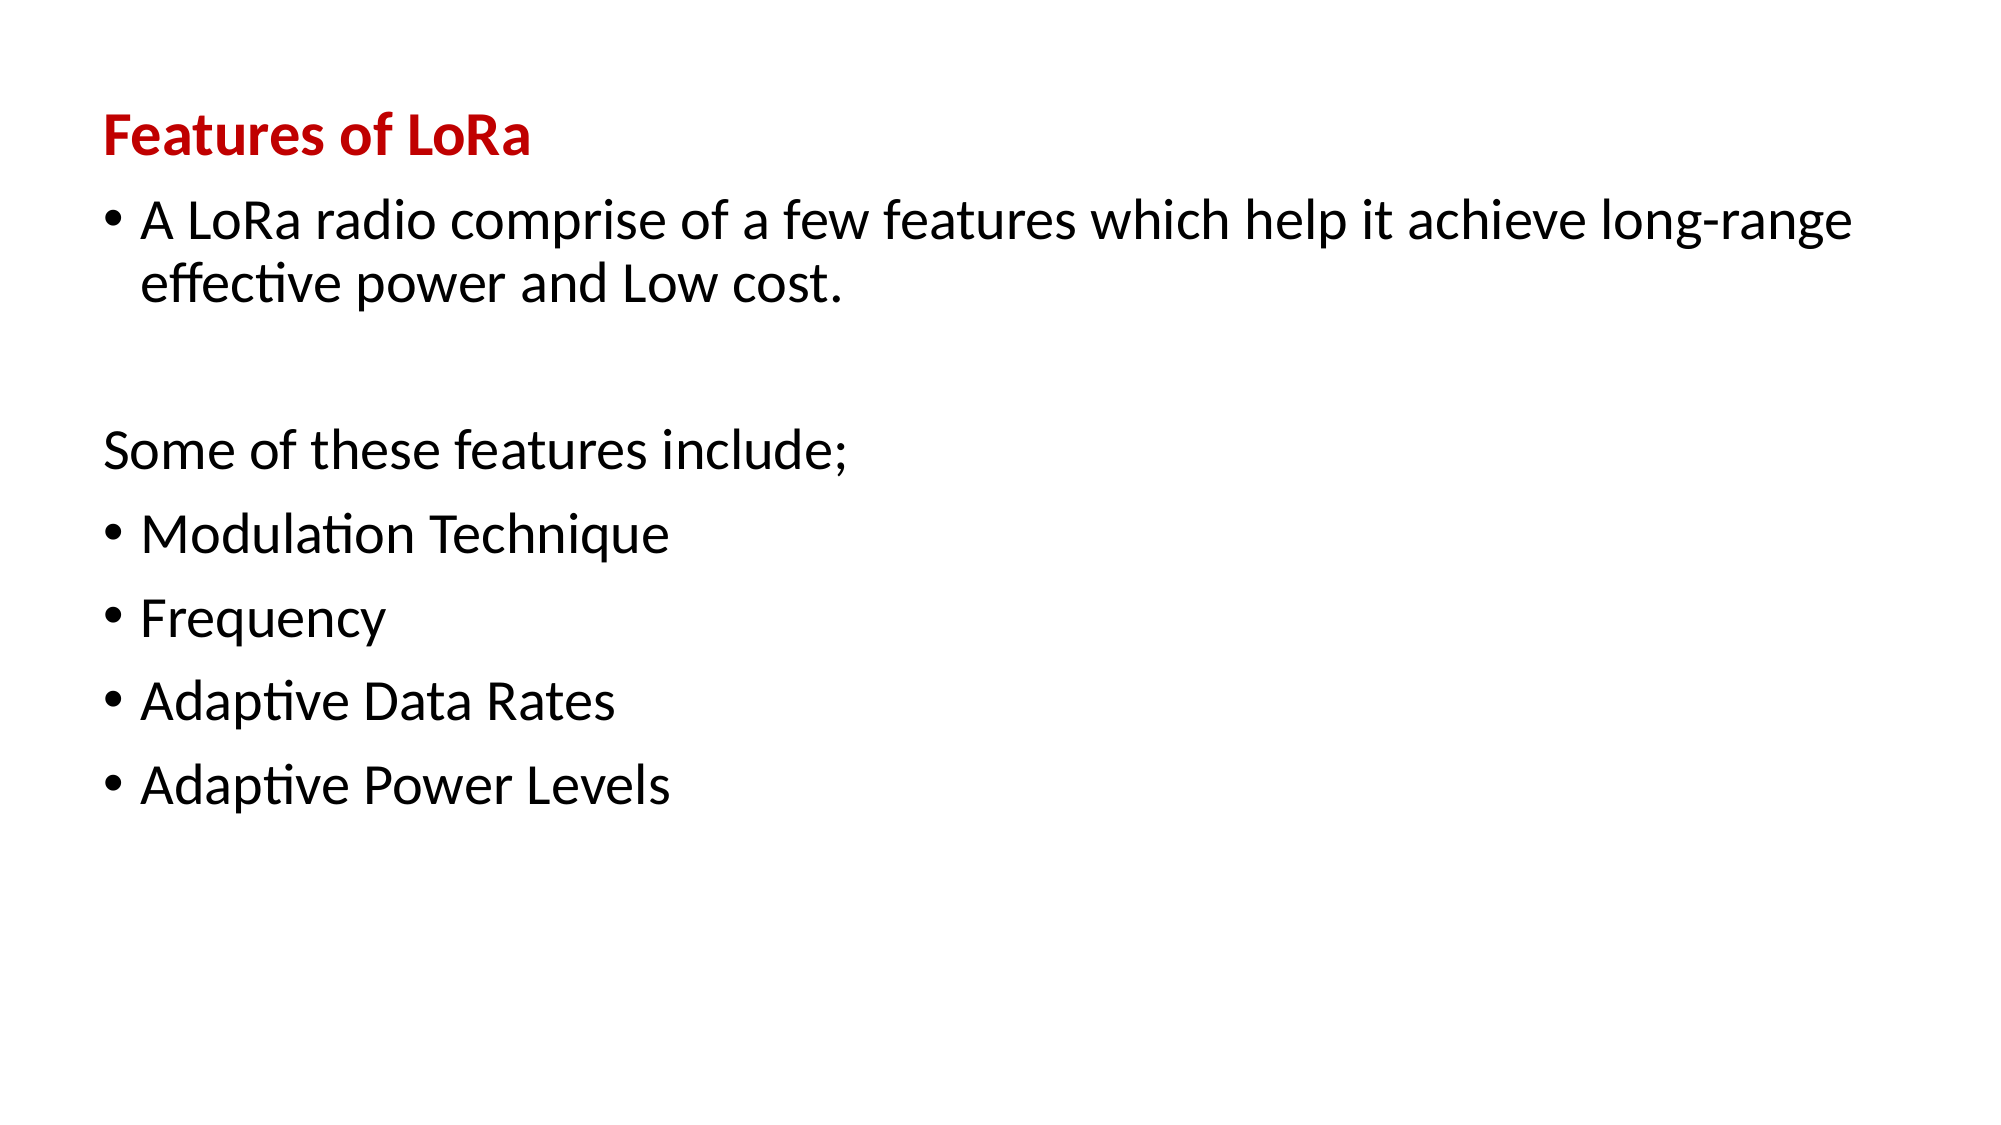

Features of LoRa
A LoRa radio comprise of a few features which help it achieve long-range effective power and Low cost.

Some of these features include;
Modulation Technique
Frequency
Adaptive Data Rates
Adaptive Power Levels